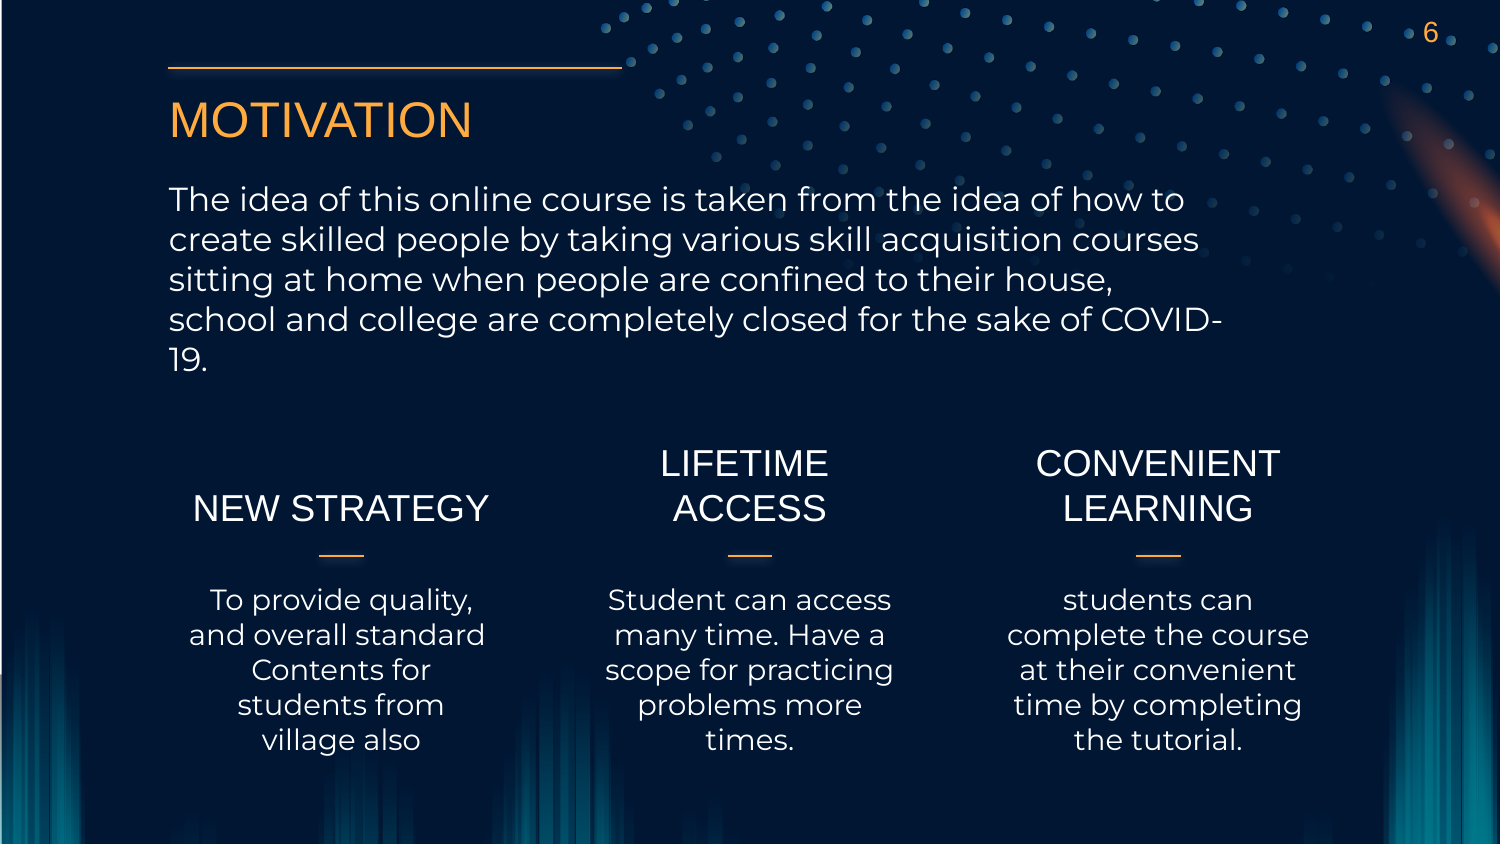

6
MOTIVATION
The idea of this online course is taken from the idea of how to create skilled people by taking various skill acquisition courses sitting at home when people are confined to their house, school and college are completely closed for the sake of COVID-19.

NEW STRATEGY
# LIFETIME ACCESS
CONVENIENT
LEARNING
To provide quality, and overall standard
Contents for students from village also
Student can access many time. Have a scope for practicing problems more times.
students can complete the course at their convenient time by completing the tutorial.